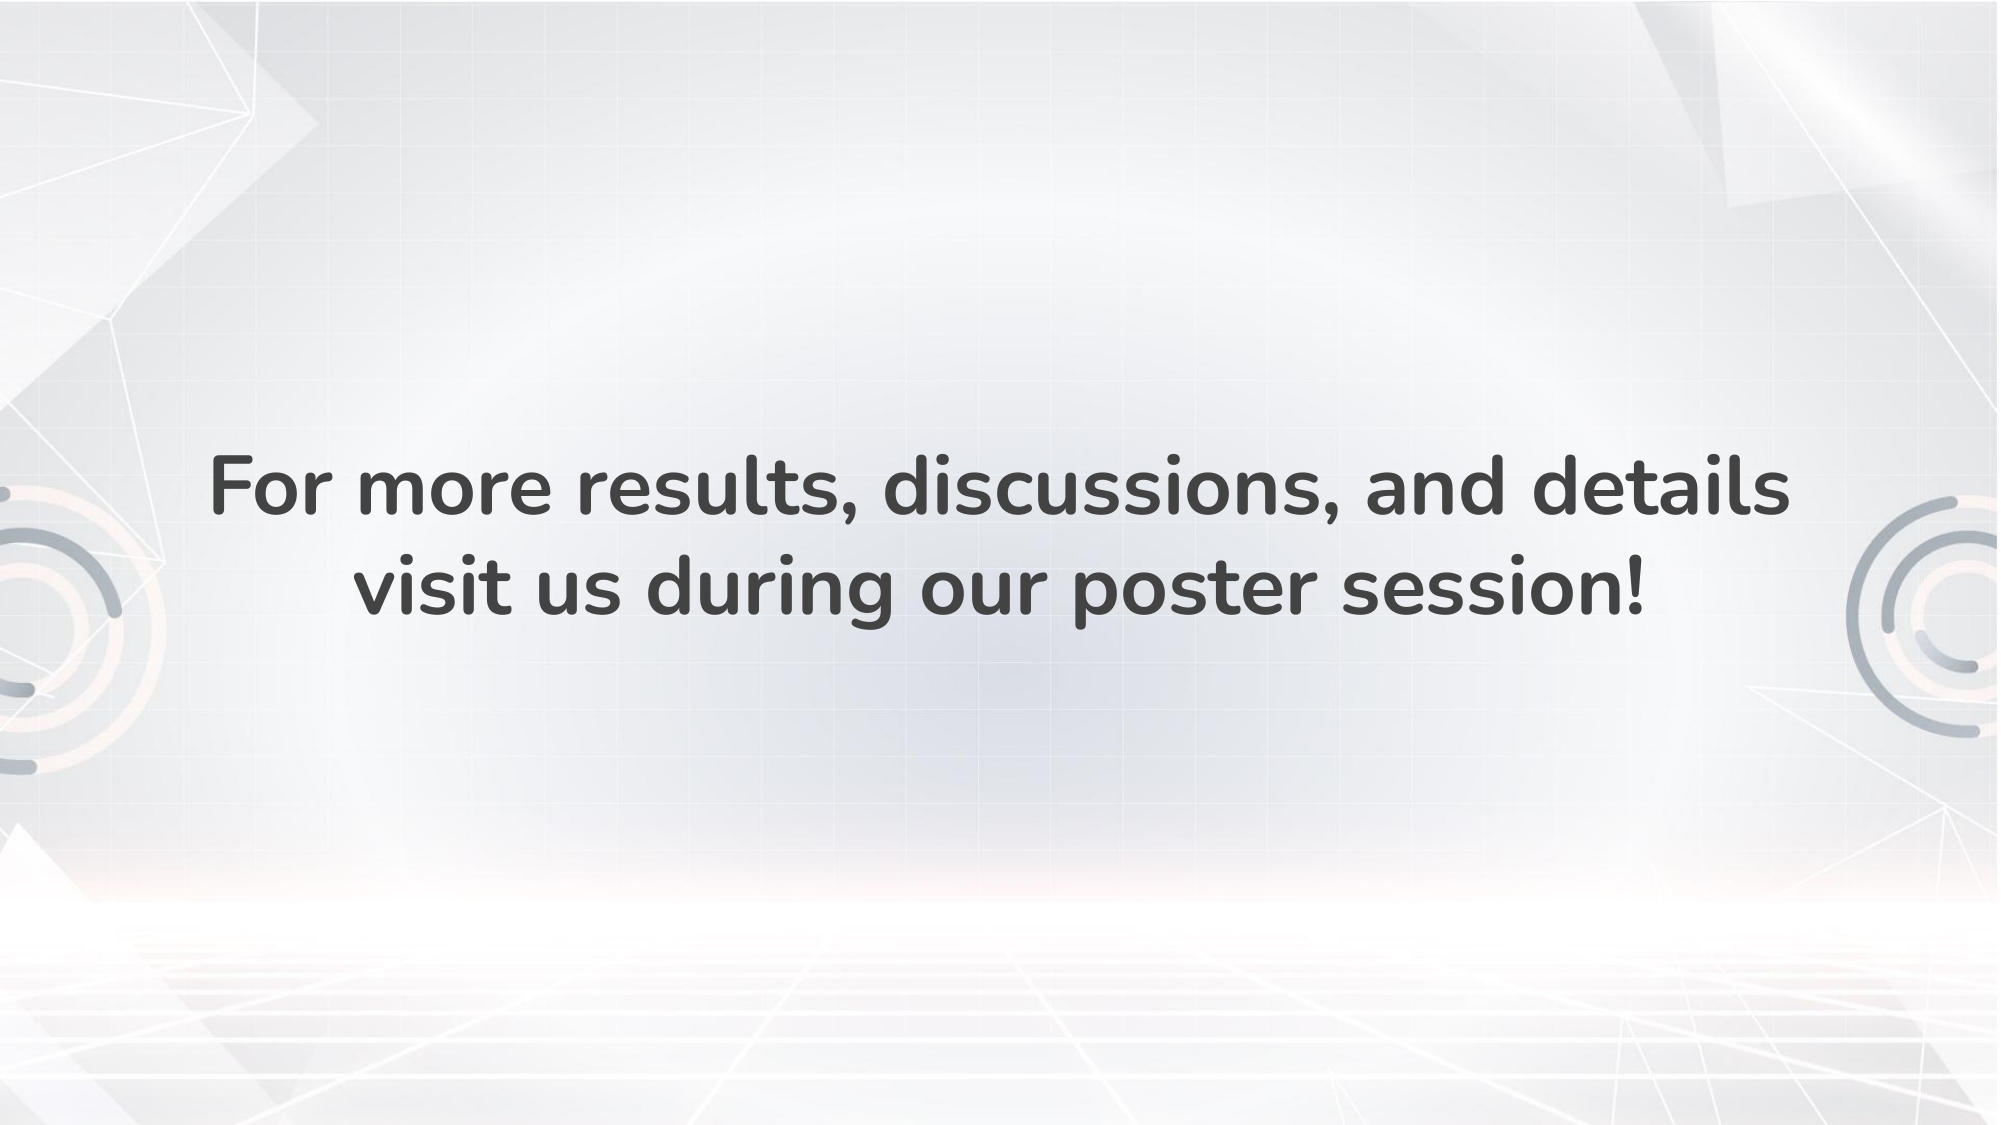

# For more results, discussions, and details visit us during our poster session!